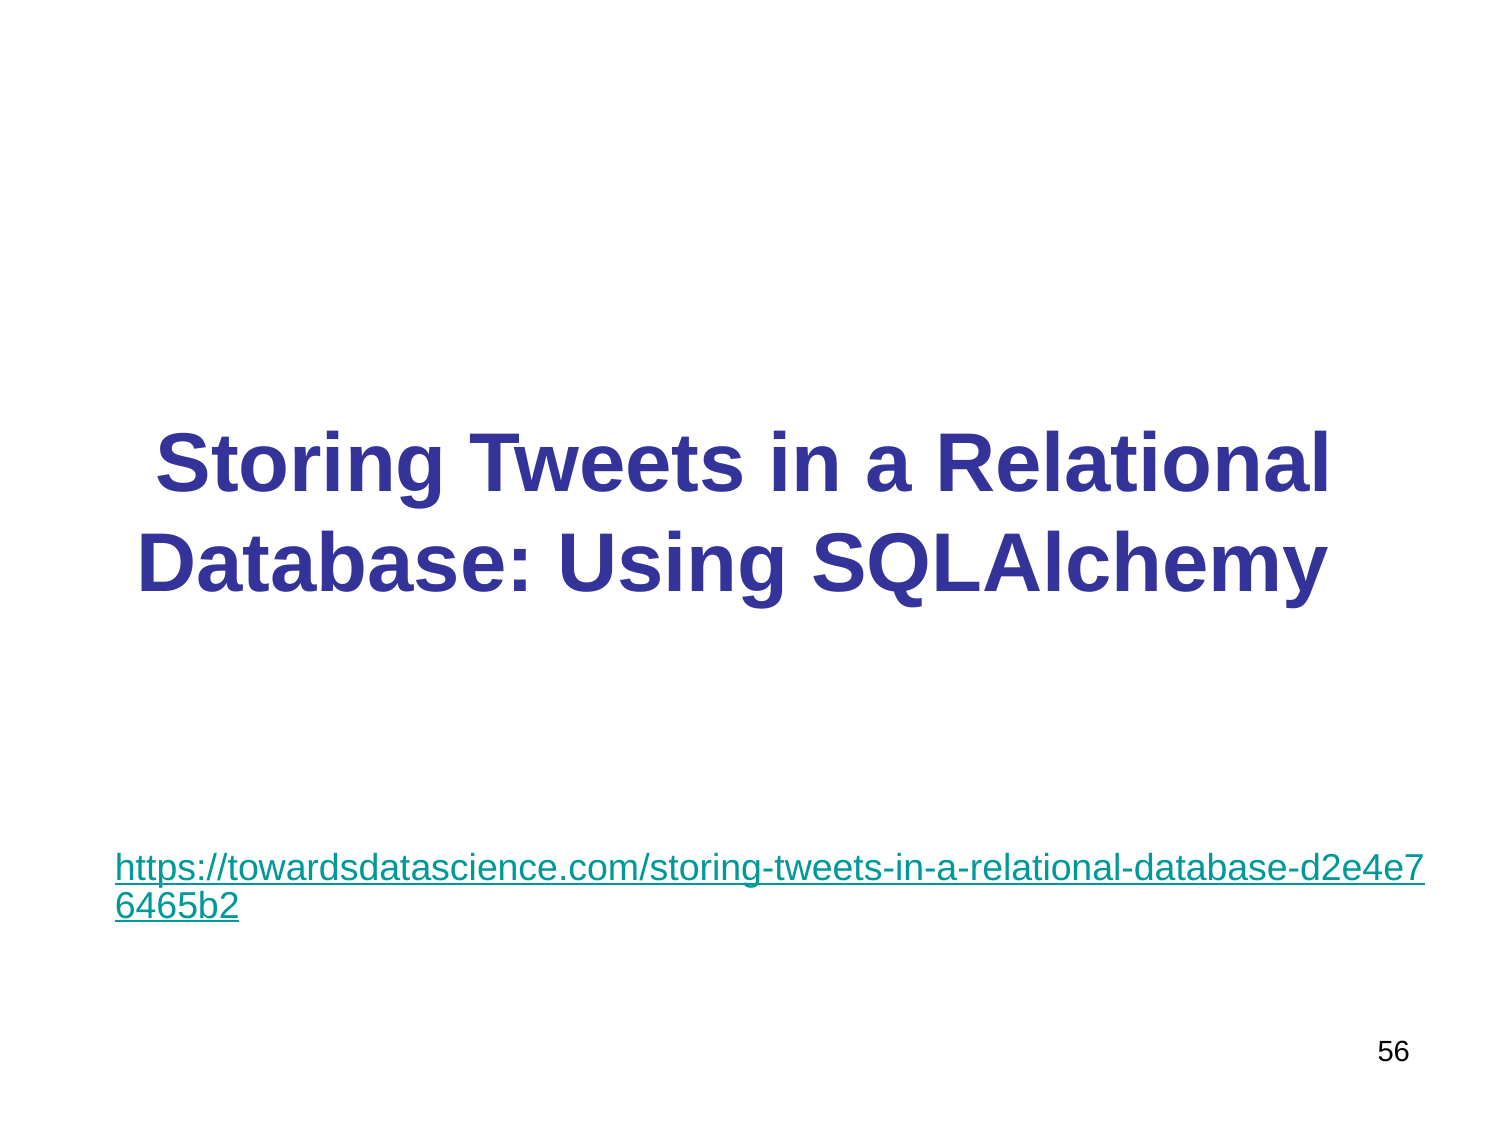

# Storing Tweets in a Relational Database: Using SQLAlchemy
https://towardsdatascience.com/storing-tweets-in-a-relational-database-d2e4e76465b2

56